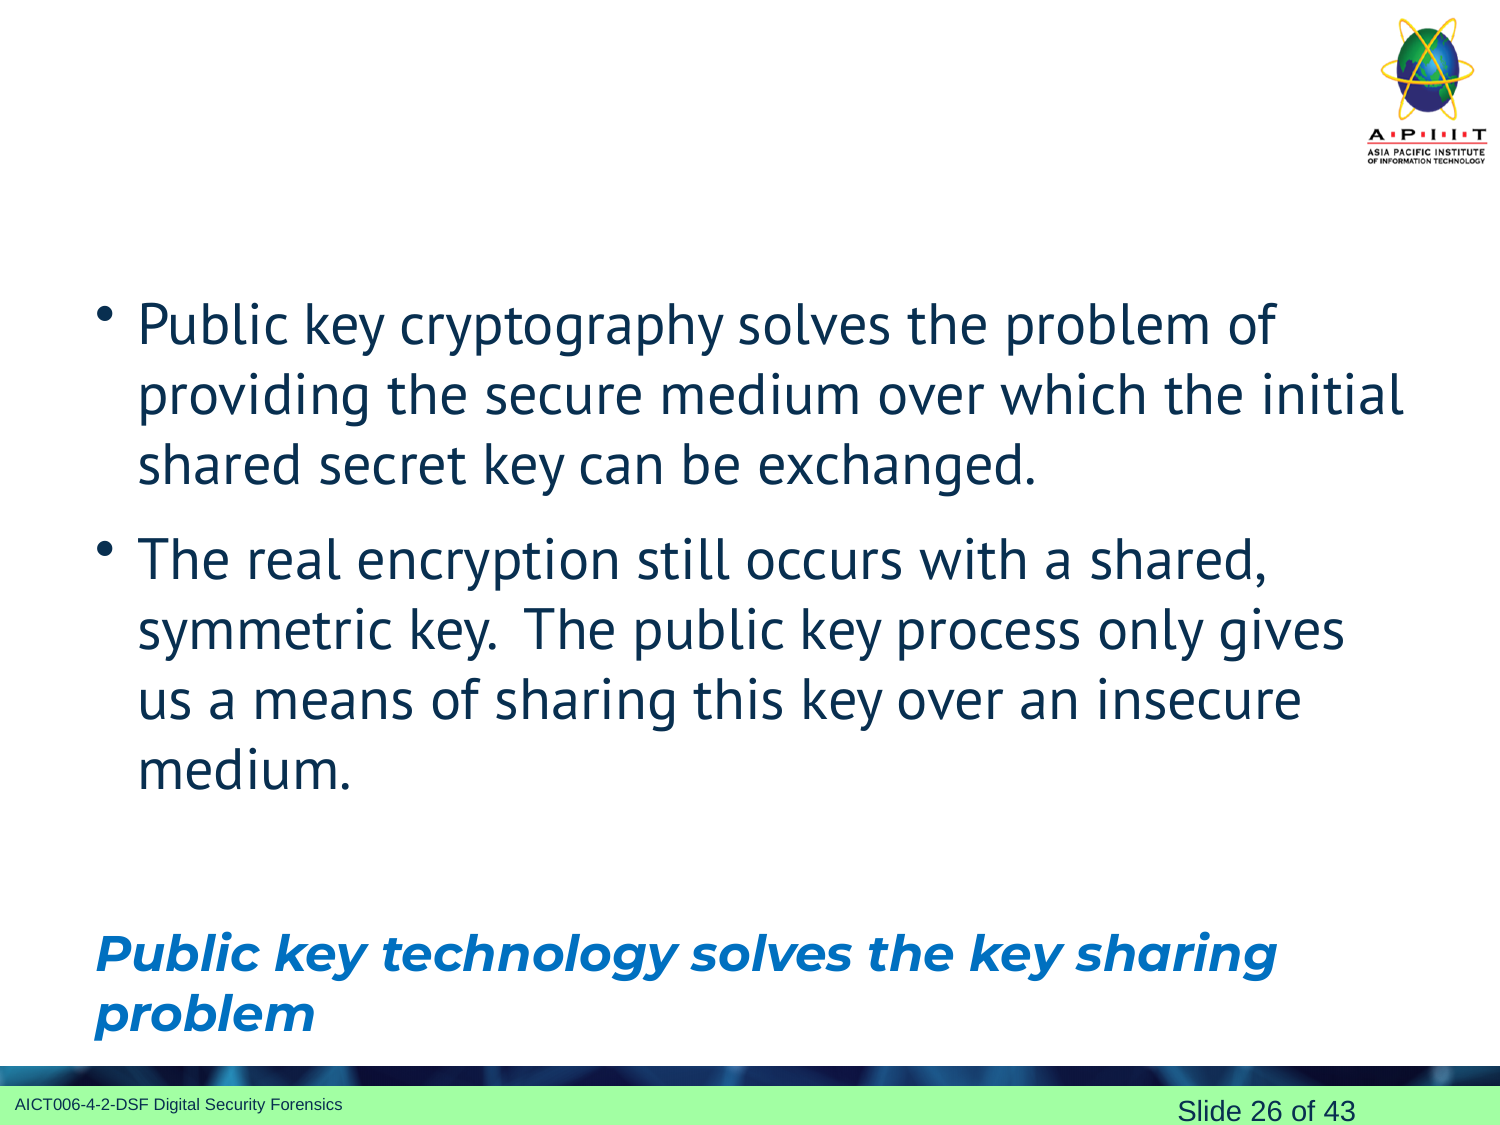

Public key cryptography solves the problem of providing the secure medium over which the initial shared secret key can be exchanged.
The real encryption still occurs with a shared, symmetric key.  The public key process only gives us a means of sharing this key over an insecure medium.
# Public key technology solves the key sharing problem
Slide 26 of 43